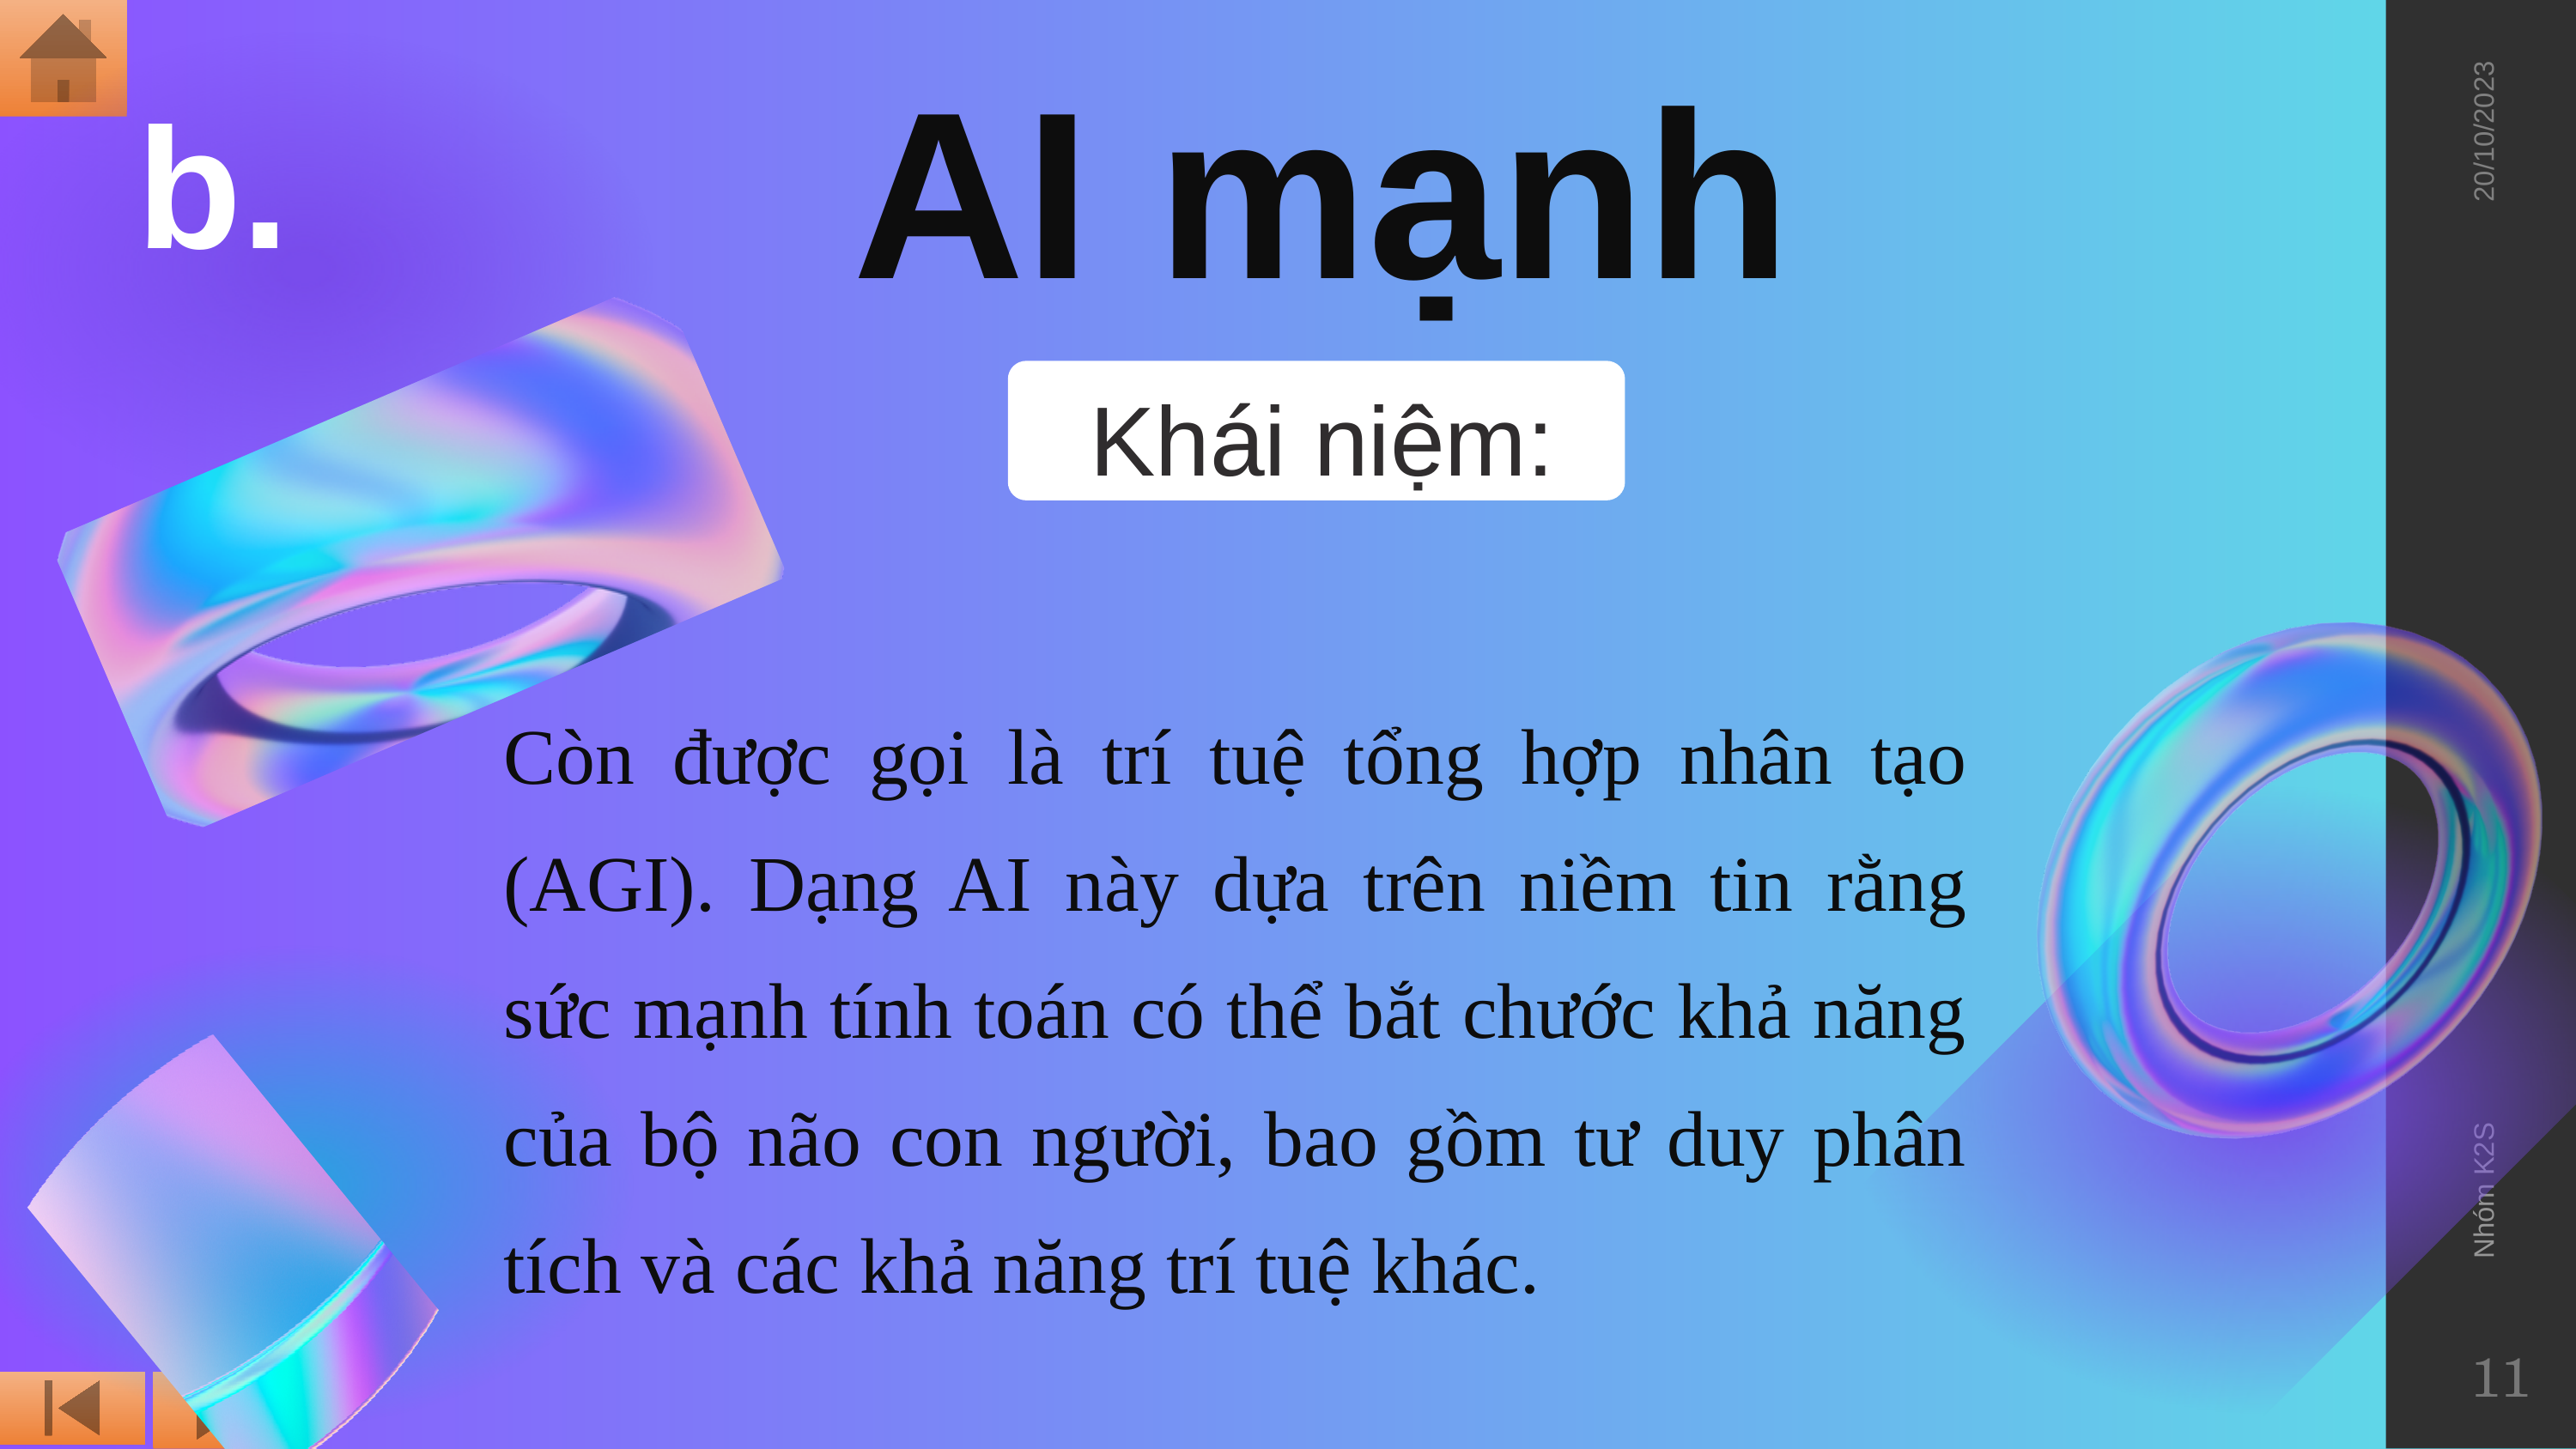

b.
AI mạnh
20/10/2023
Khái niệm:

Còn được gọi là trí tuệ tổng hợp nhân tạo (AGI). Dạng AI này dựa trên niềm tin rằng sức mạnh tính toán có thể bắt chước khả năng của bộ não con người, bao gồm tư duy phân tích và các khả năng trí tuệ khác.
Nhóm K2S

11